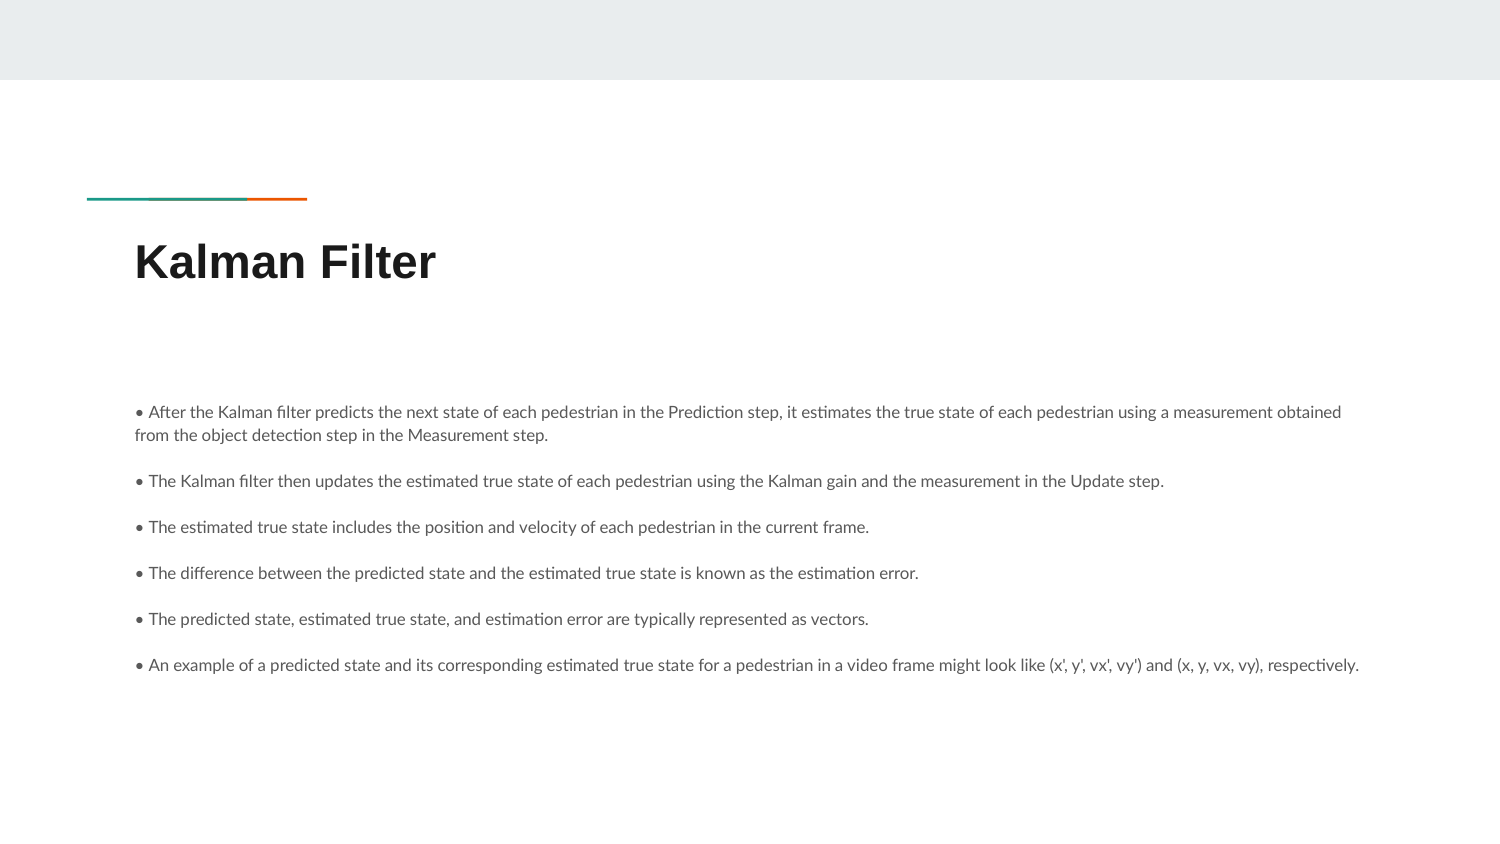

# Kalman Filter

• After the Kalman filter predicts the next state of each pedestrian in the Prediction step, it estimates the true state of each pedestrian using a measurement obtained from the object detection step in the Measurement step.

• The Kalman filter then updates the estimated true state of each pedestrian using the Kalman gain and the measurement in the Update step.

• The estimated true state includes the position and velocity of each pedestrian in the current frame.

• The difference between the predicted state and the estimated true state is known as the estimation error.

• The predicted state, estimated true state, and estimation error are typically represented as vectors.

• An example of a predicted state and its corresponding estimated true state for a pedestrian in a video frame might look like (x', y', vx', vy') and (x, y, vx, vy), respectively.